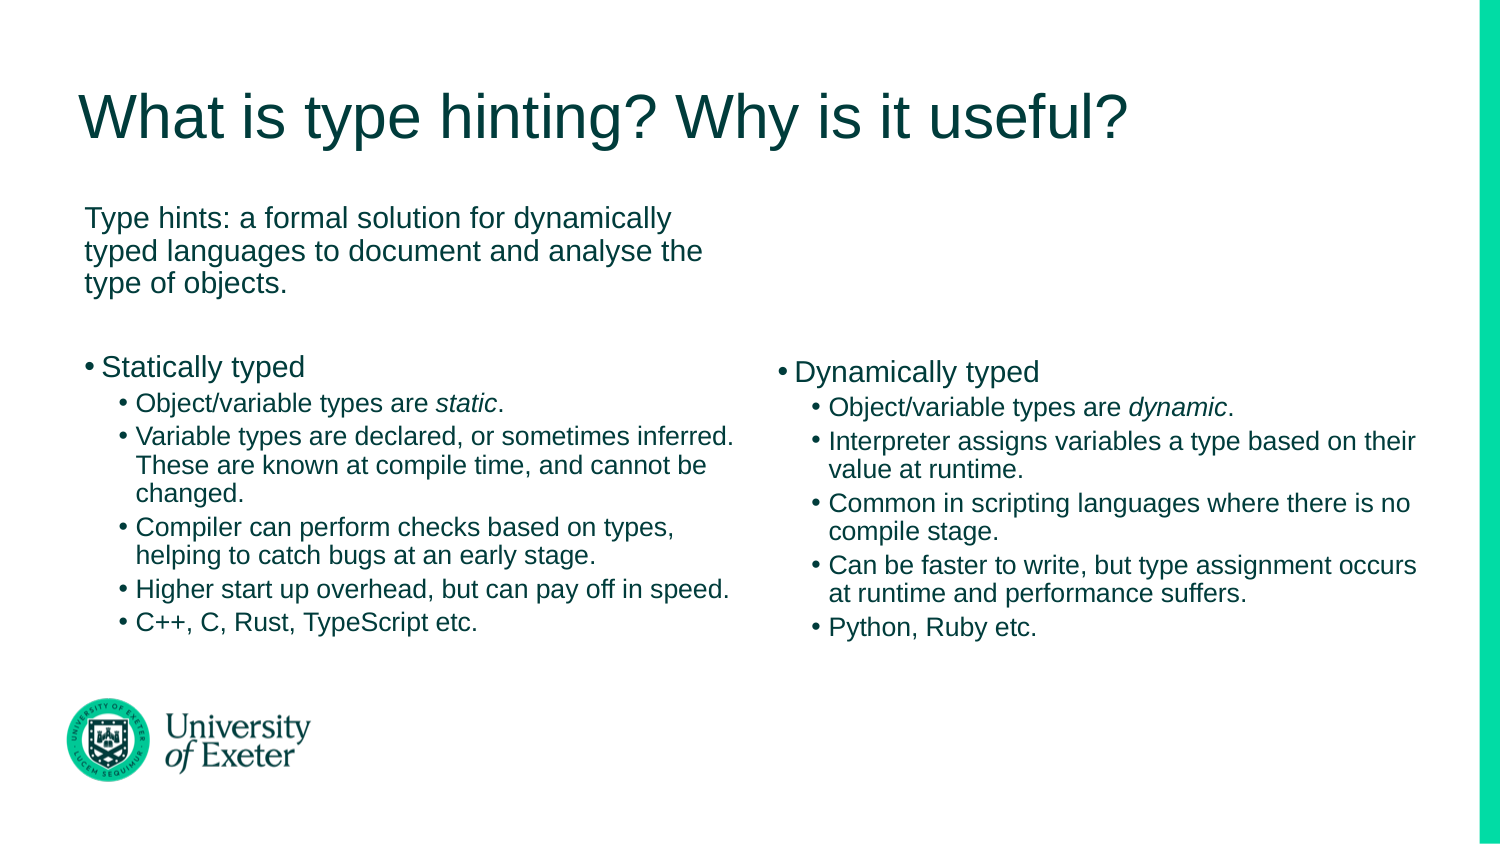

# What is type hinting? Why is it useful?
Type hints: a formal solution for dynamically typed languages to document and analyse the type of objects.

Statically typed
Object/variable types are static.
Variable types are declared, or sometimes inferred. These are known at compile time, and cannot be changed.
Compiler can perform checks based on types, helping to catch bugs at an early stage.
Higher start up overhead, but can pay off in speed.
C++, C, Rust, TypeScript etc.
Dynamically typed
Object/variable types are dynamic.
Interpreter assigns variables a type based on their value at runtime.
Common in scripting languages where there is no compile stage.
Can be faster to write, but type assignment occurs at runtime and performance suffers.
Python, Ruby etc.